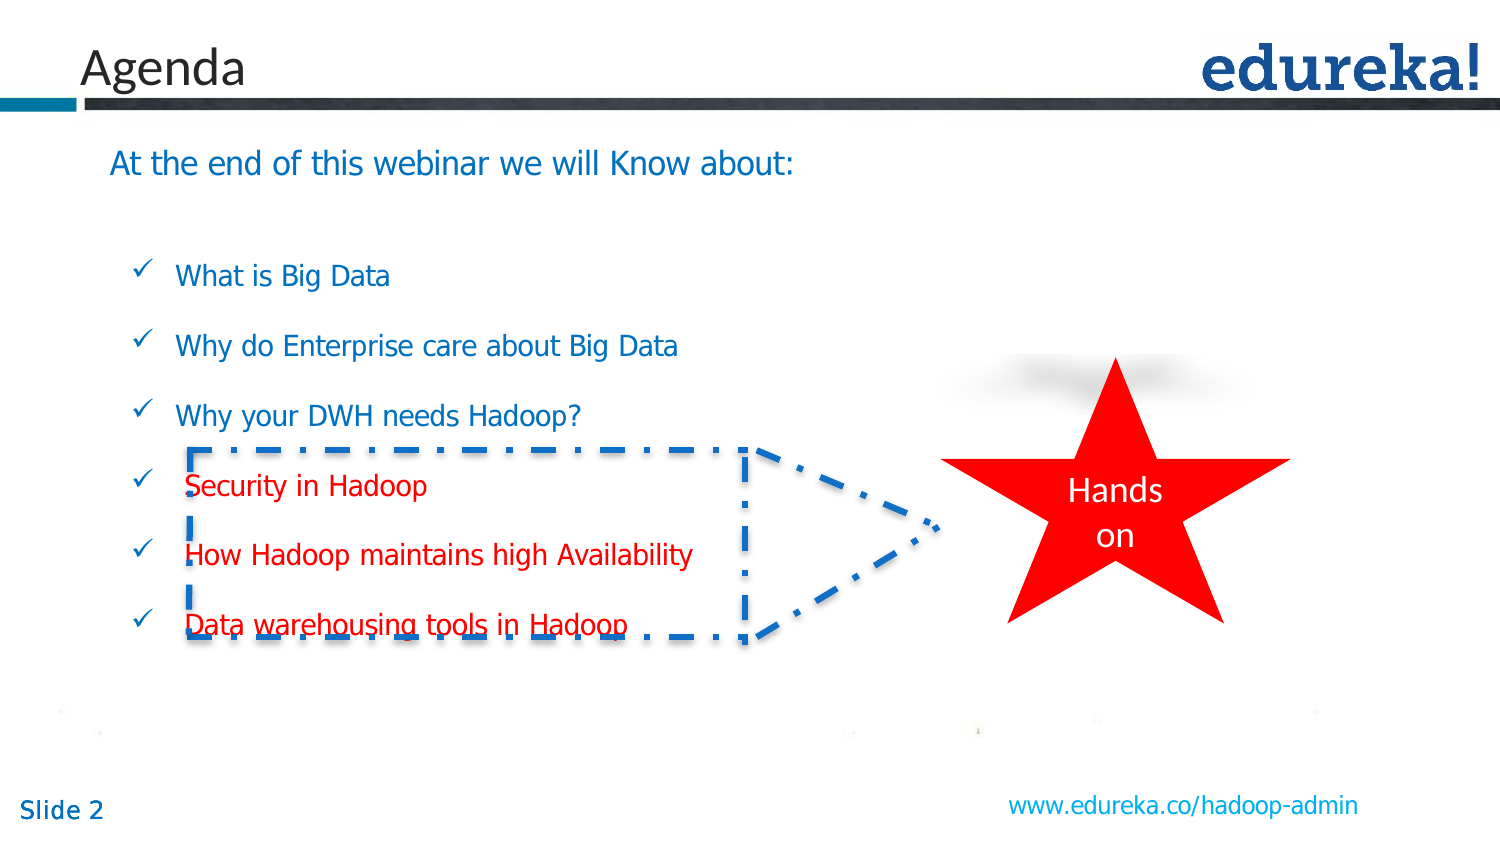

Agenda
At the end of this webinar we will Know about:

 What is Big Data
 Why do Enterprise care about Big Data
 Why your DWH needs Hadoop?
  Security in Hadoop
  How Hadoop maintains high Availability
  Data warehousing tools in Hadoop

Hands on